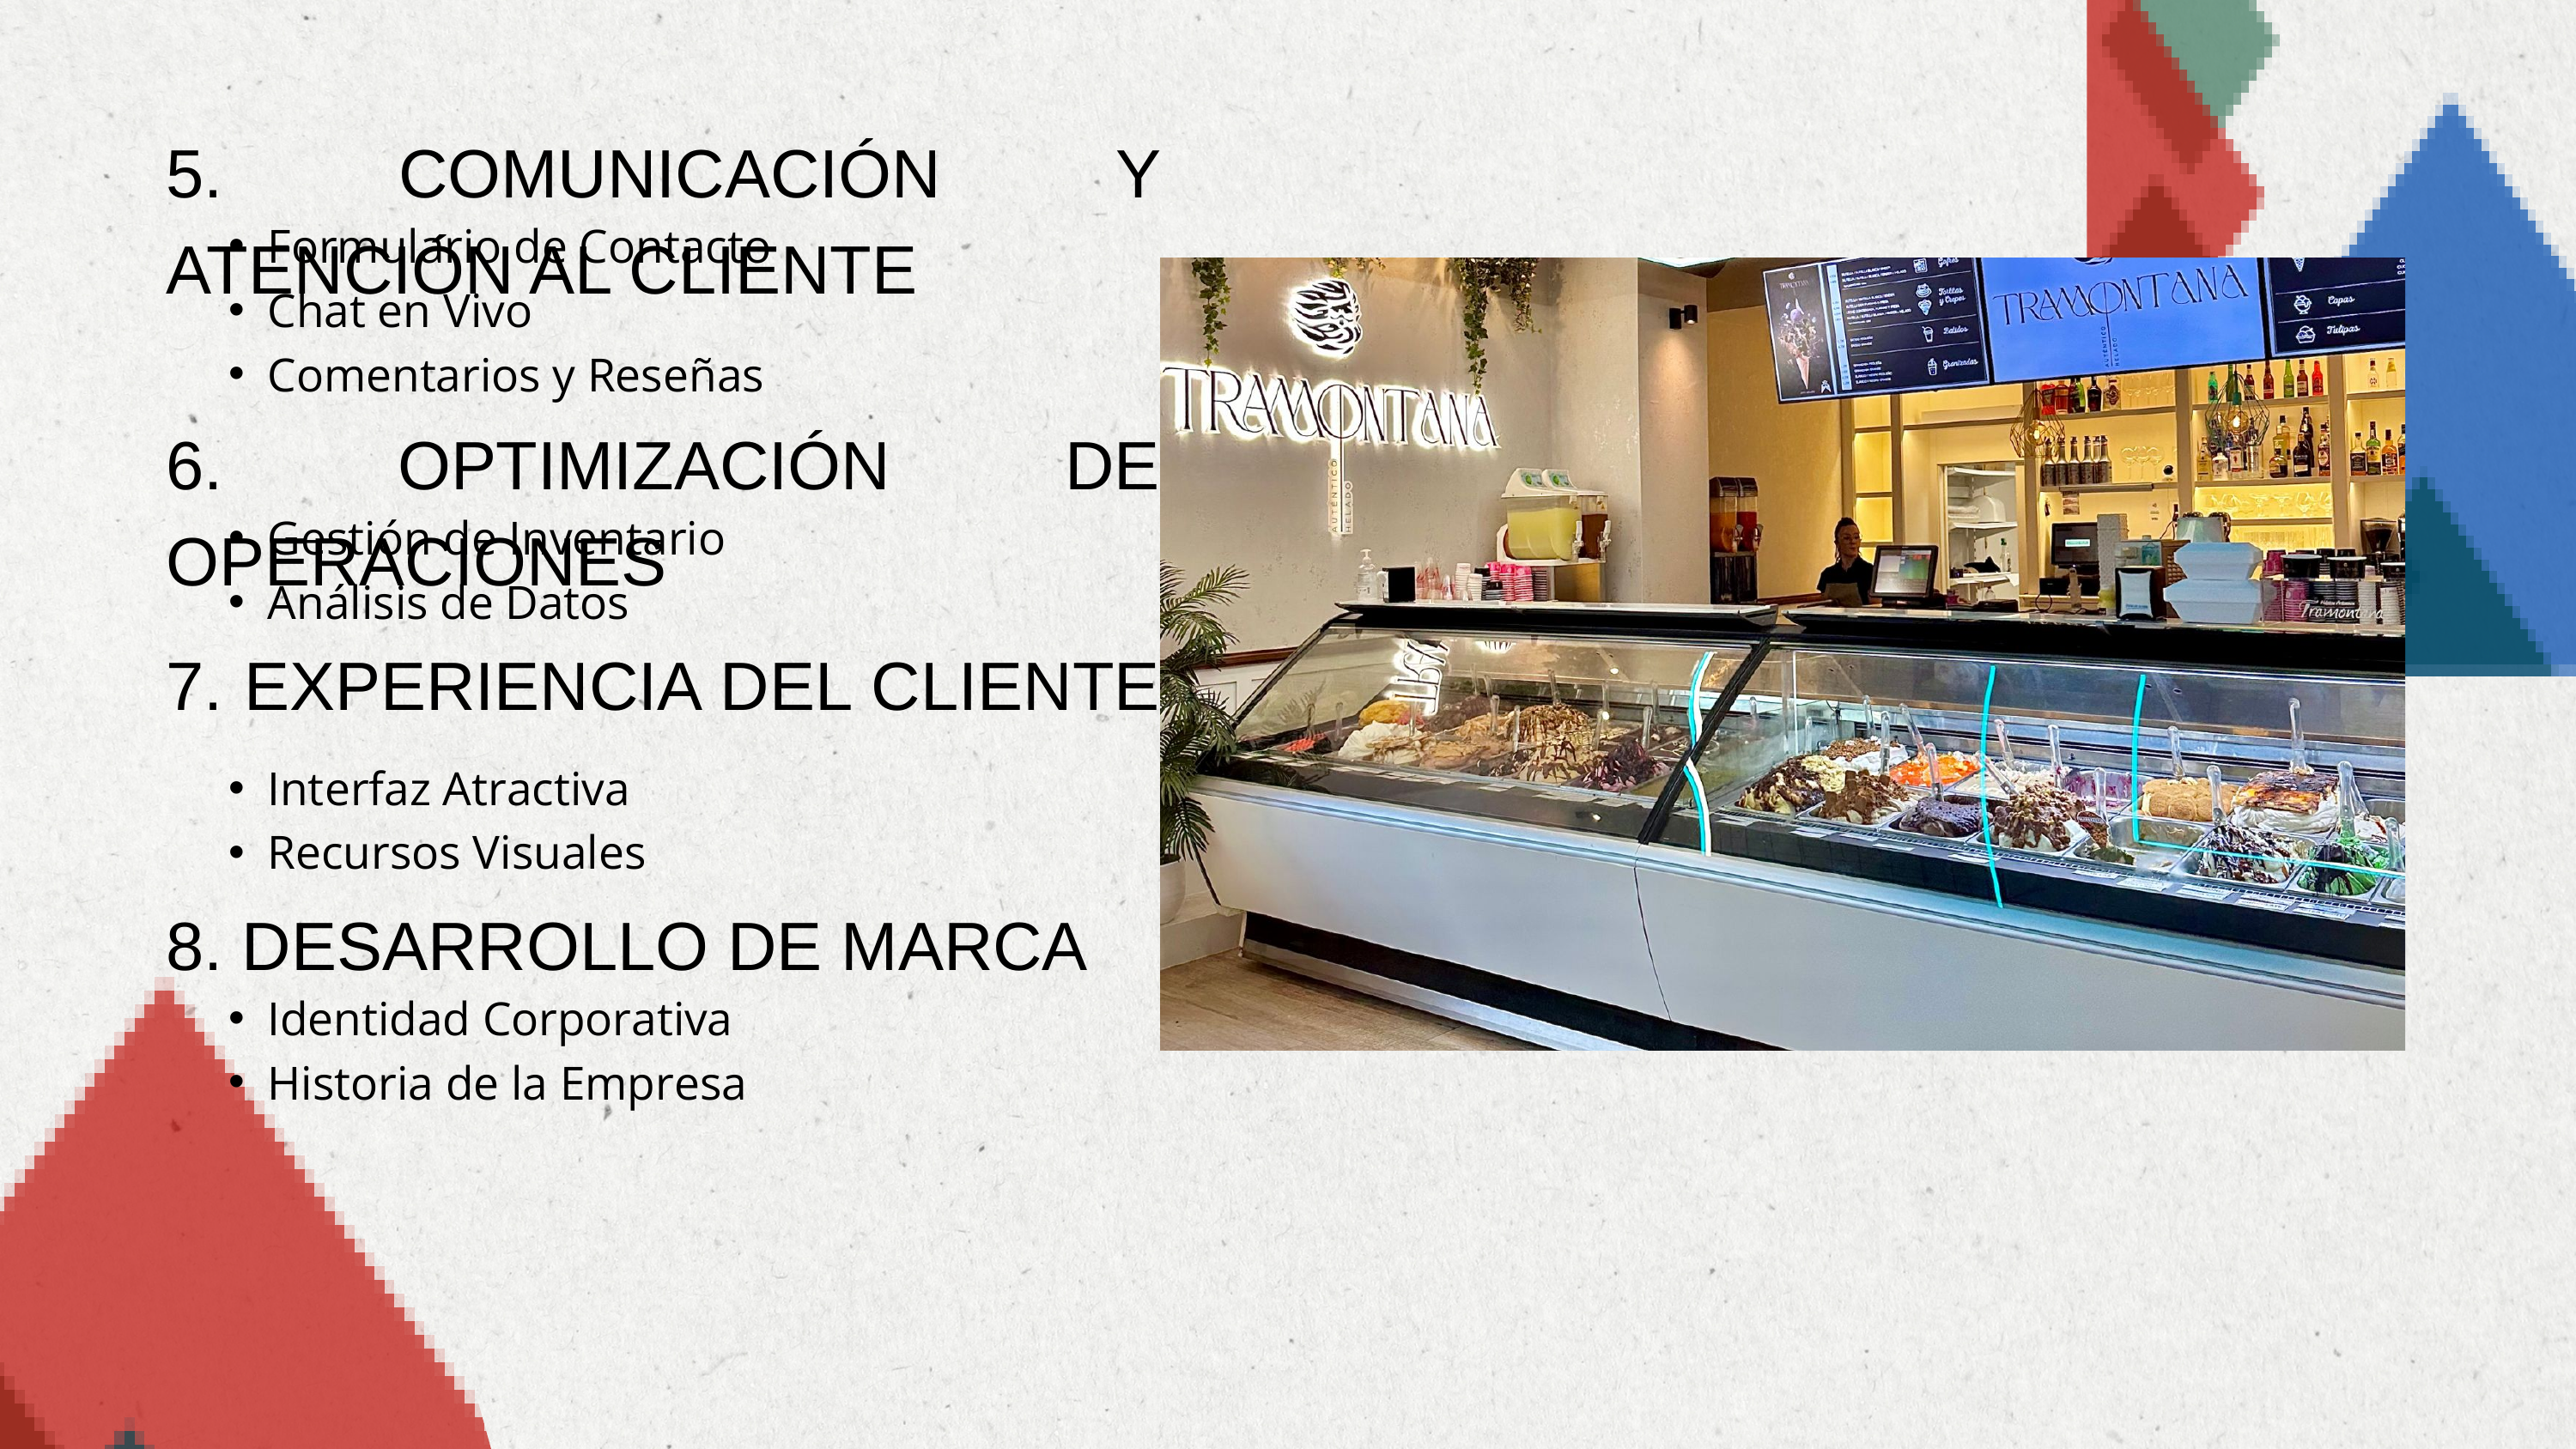

5. COMUNICACIÓN Y ATENCIÓN AL CLIENTE
Formulario de Contacto
Chat en Vivo
Comentarios y Reseñas

6. OPTIMIZACIÓN DE OPERACIONES
Gestión de Inventario
Análisis de Datos
7. EXPERIENCIA DEL CLIENTE
Interfaz Atractiva
Recursos Visuales
8. DESARROLLO DE MARCA

Identidad Corporativa
Historia de la Empresa